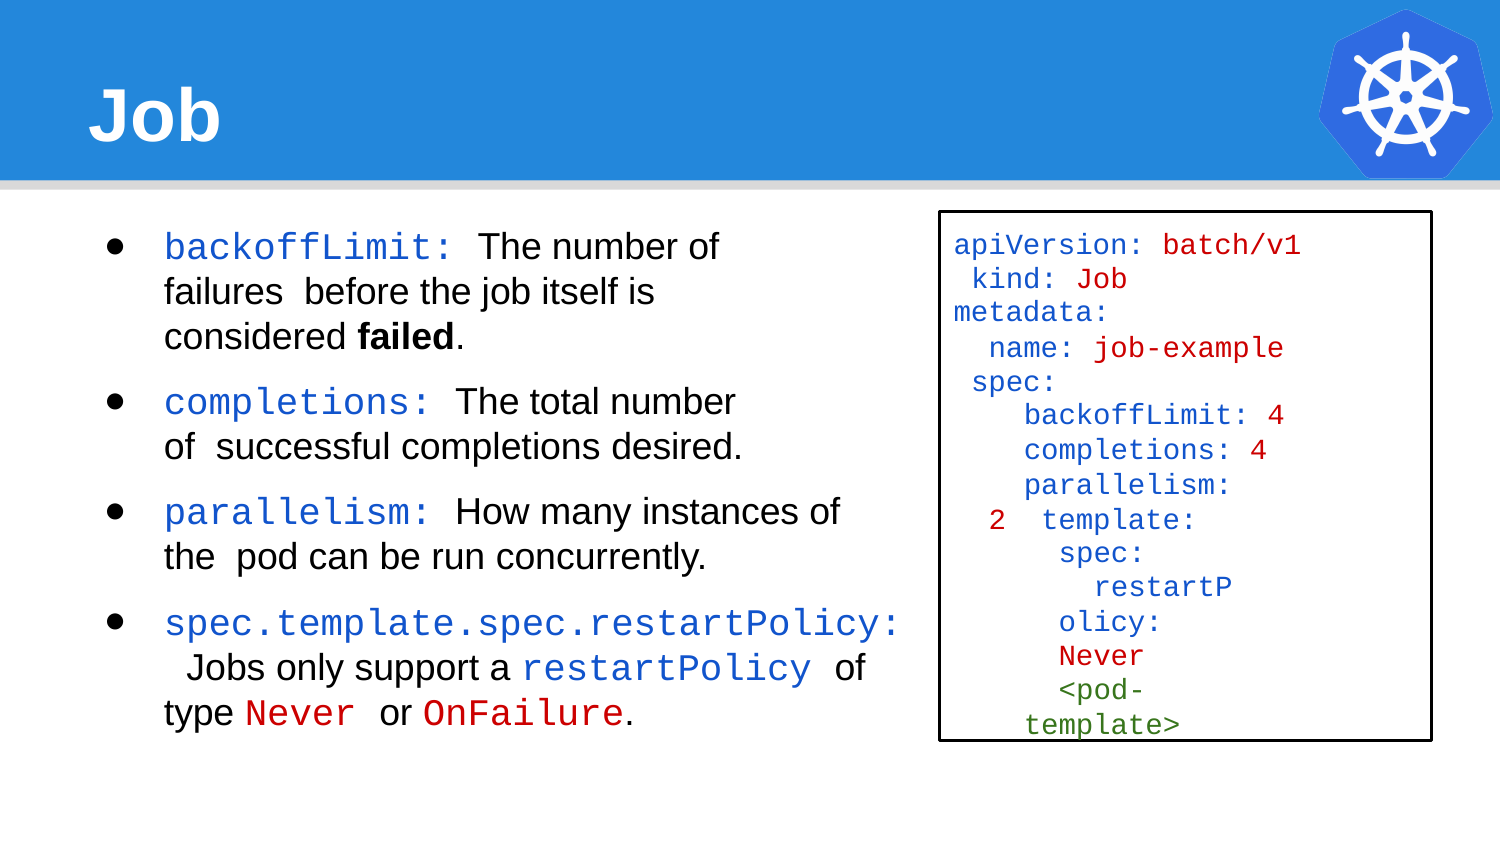

# Job
apiVersion: batch/v1  kind: Job
metadata:
name: job-example  spec:
backoffLimit: 4
completions: 4
parallelism: 2  template:
spec:
restartPolicy: Never
<pod-template>
backoffLimit: The number of failures  before the job itself is considered failed.
completions: The total number of  successful completions desired.
parallelism: How many instances of the  pod can be run concurrently.
spec.template.spec.restartPolicy:  Jobs only support a restartPolicy of  type Never or OnFailure.